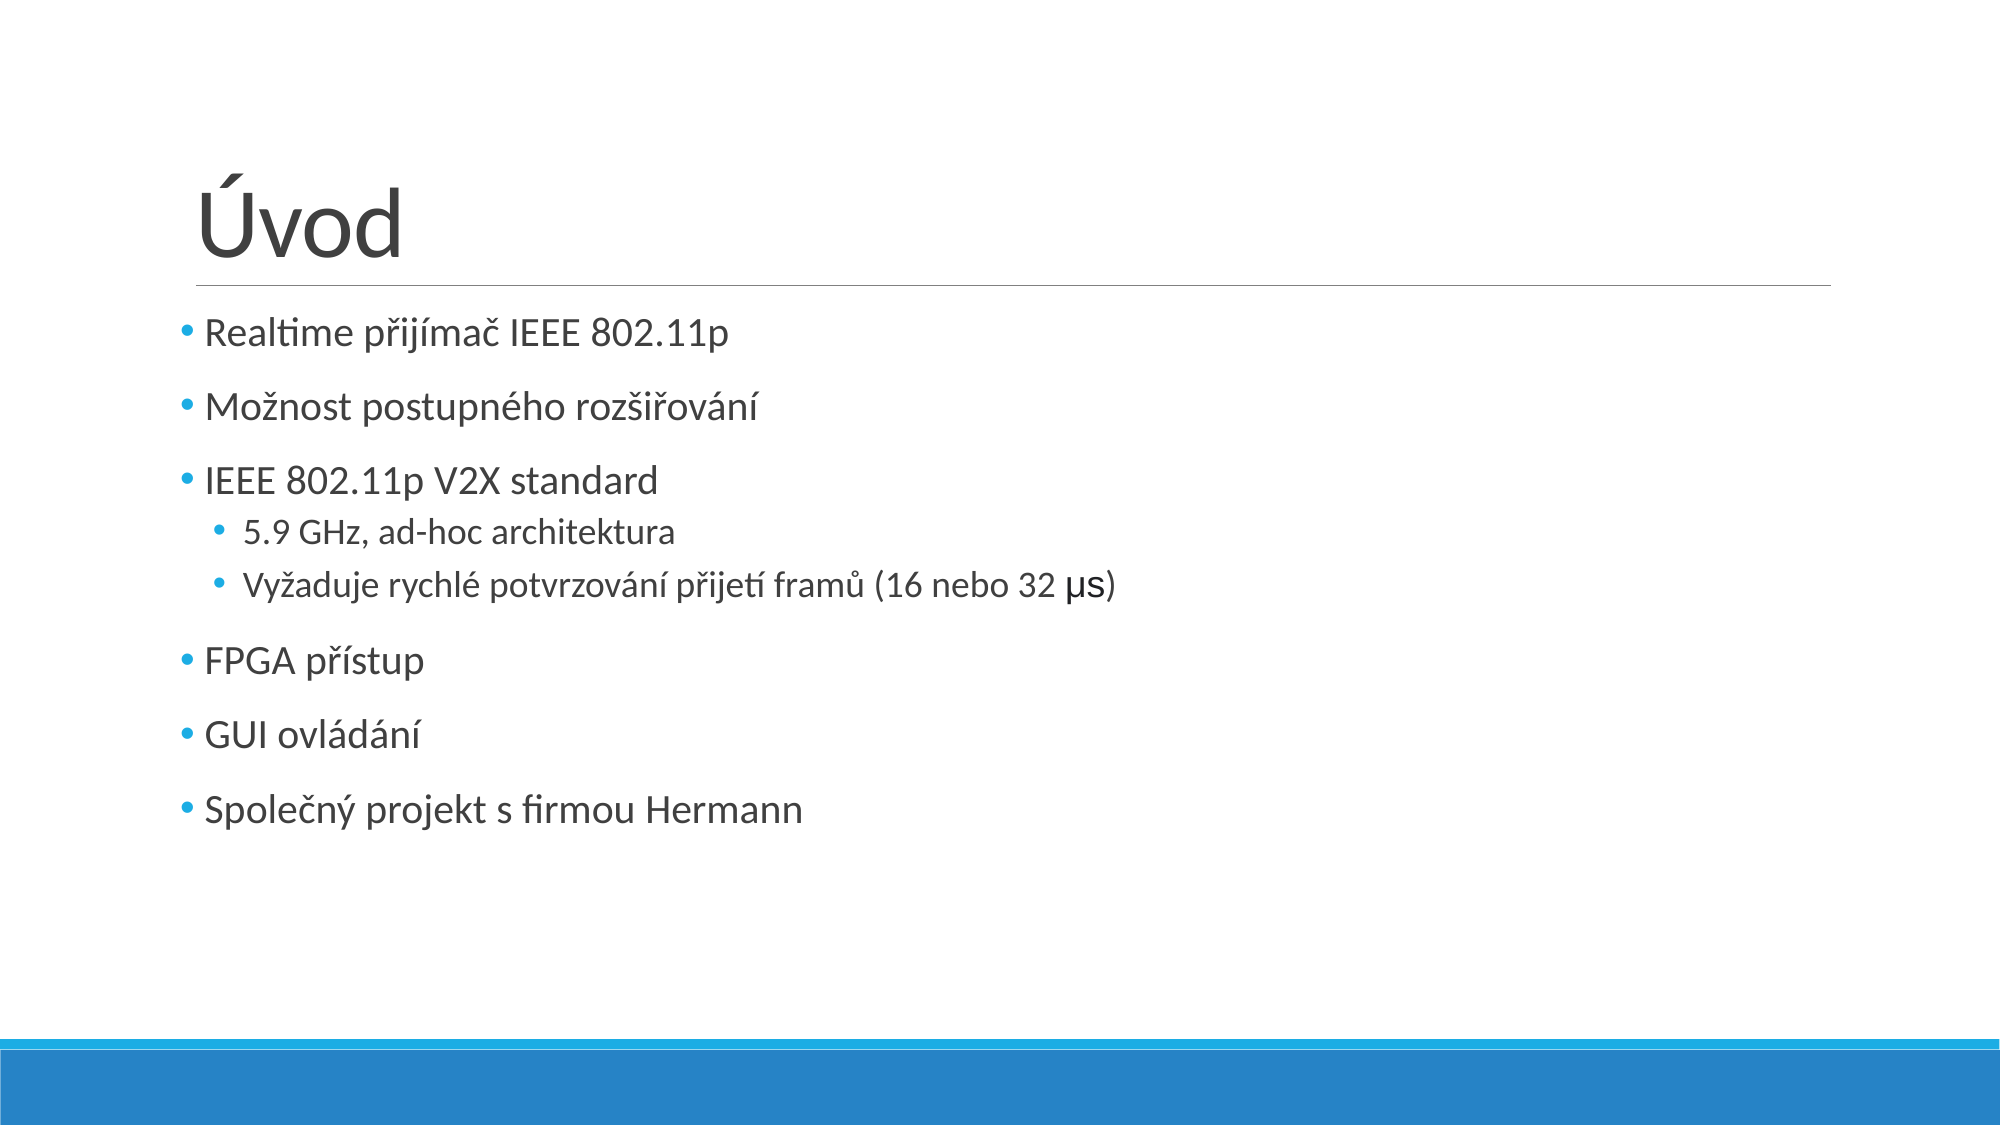

# Úvod
 Realtime přijímač IEEE 802.11p
 Možnost postupného rozšiřování
 IEEE 802.11p V2X standard
5.9 GHz, ad-hoc architektura
Vyžaduje rychlé potvrzování přijetí framů (16 nebo 32 μs)
 FPGA přístup
 GUI ovládání
 Společný projekt s firmou Hermann